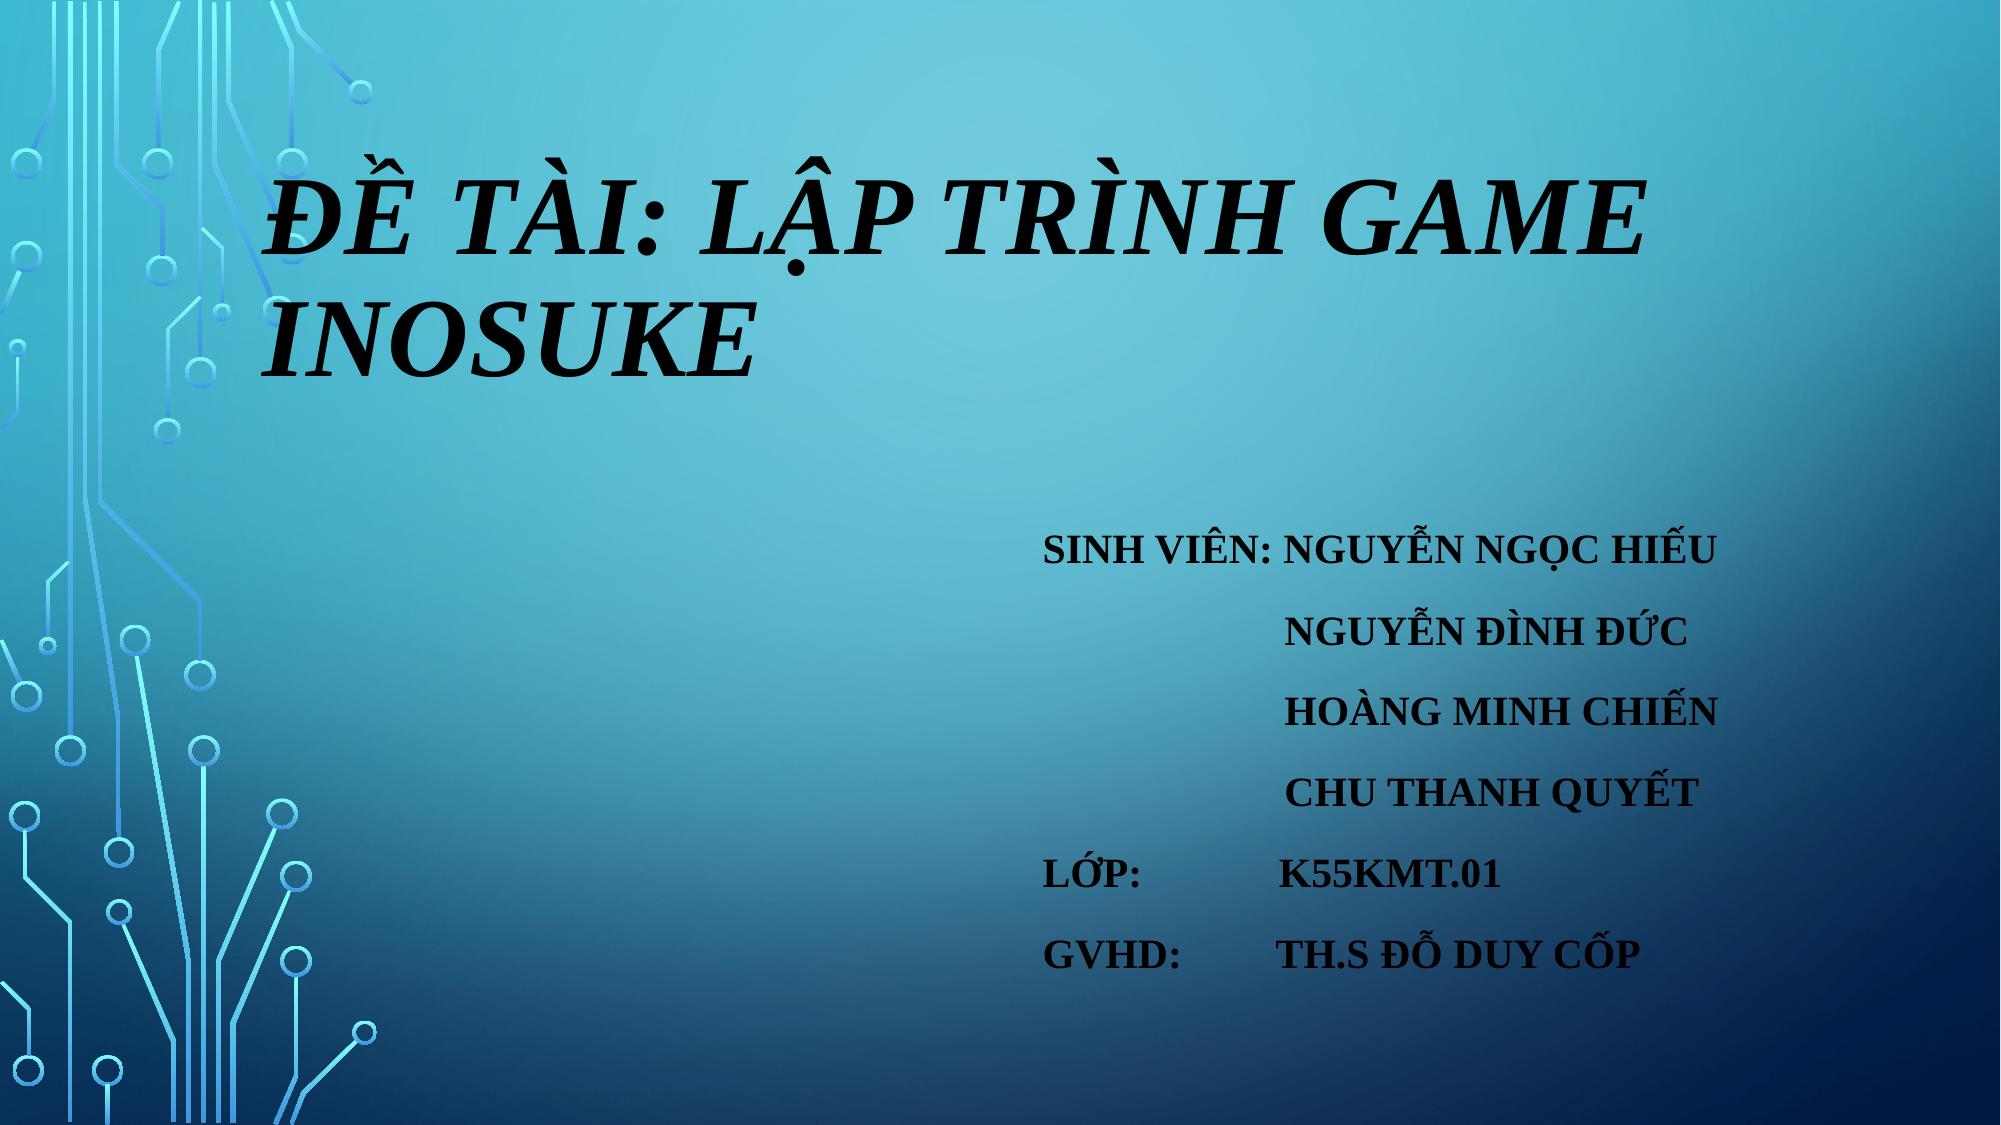

# Đề tài: LẬP TRÌNH game Inosuke
Sinh viên: Nguyễn Ngọc Hiếu
                       Nguyễn đình đức
                       Hoàng minh chiến
                       Chu thanh quyết
Lớp:             K55KMT.01
GVHD:         Th.S Đỗ duy cốp